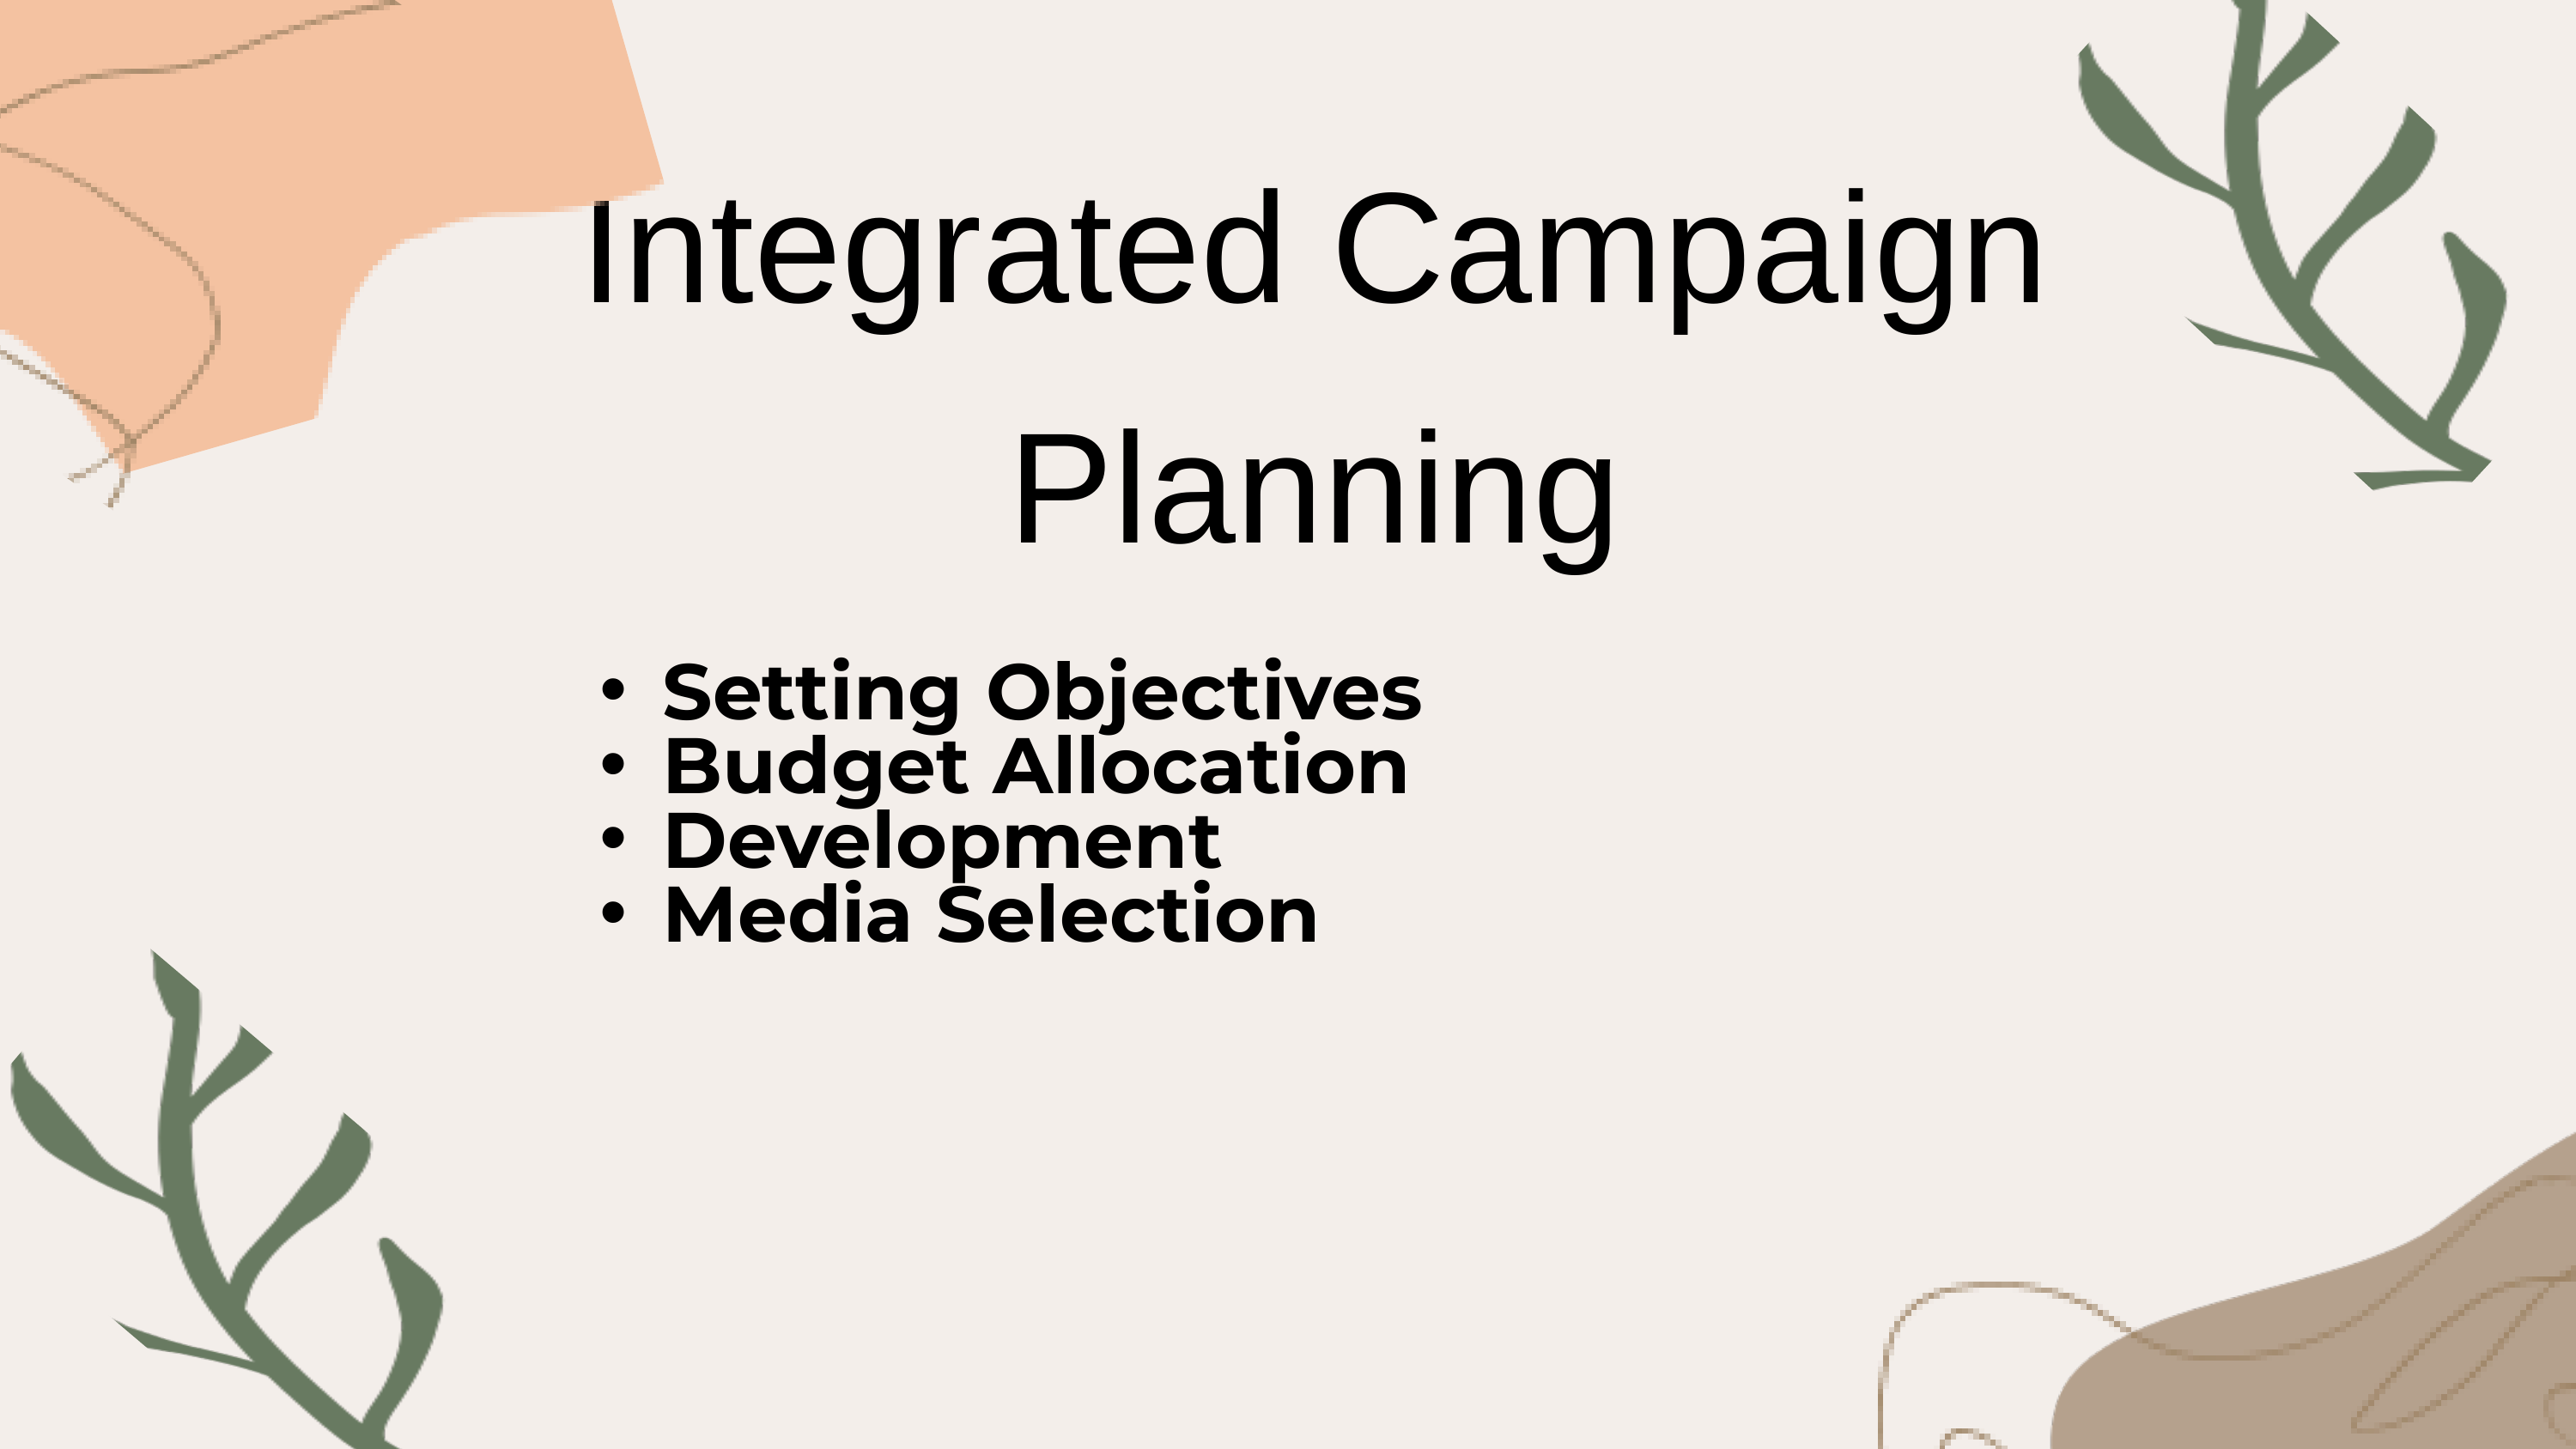

Integrated Campaign Planning
Setting Objectives
Budget Allocation
Development
Media Selection